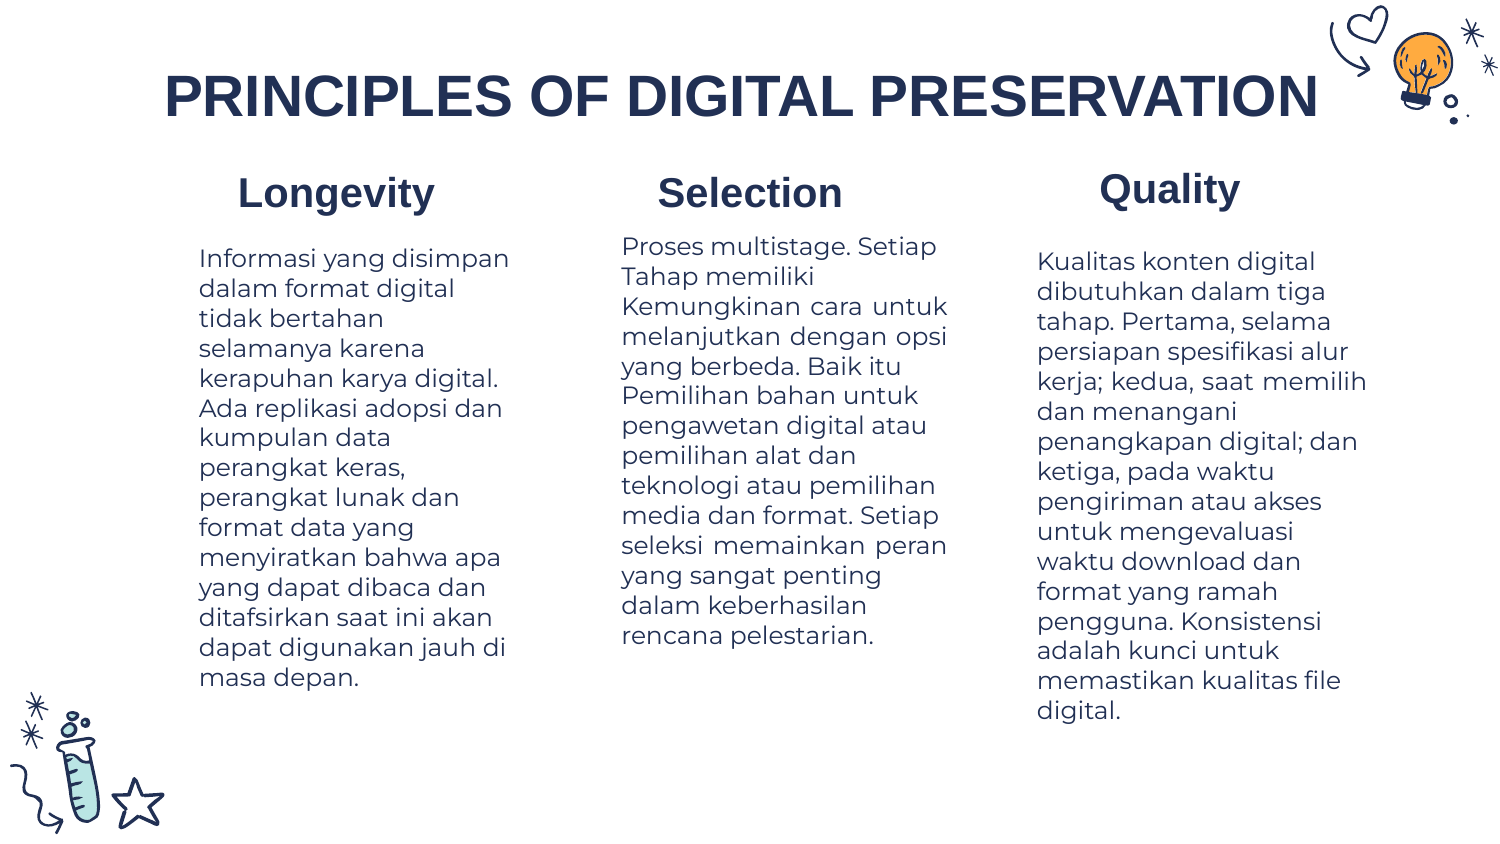

# PRINCIPLES OF DIGITAL PRESERVATION
Quality
Longevity
Selection
Proses multistage. Setiap
Tahap memiliki
Kemungkinan cara untuk
melanjutkan dengan opsi
yang berbeda. Baik itu
Pemilihan bahan untuk
pengawetan digital atau
pemilihan alat dan
teknologi atau pemilihan
media dan format. Setiap
seleksi memainkan peran
yang sangat penting
dalam keberhasilan
rencana pelestarian.
Informasi yang disimpan
dalam format digital
tidak bertahan
selamanya karena
kerapuhan karya digital.
Ada replikasi adopsi dan
kumpulan data
perangkat keras,
perangkat lunak dan
format data yang
menyiratkan bahwa apa
yang dapat dibaca dan
ditafsirkan saat ini akan
dapat digunakan jauh di
masa depan.

Kualitas konten digital
dibutuhkan dalam tiga
tahap. Pertama, selama
persiapan spesifikasi alur
kerja; kedua, saat memilih
dan menangani
penangkapan digital; dan
ketiga, pada waktu
pengiriman atau akses
untuk mengevaluasi
waktu download dan
format yang ramah
pengguna. Konsistensi
adalah kunci untuk
memastikan kualitas file
digital.